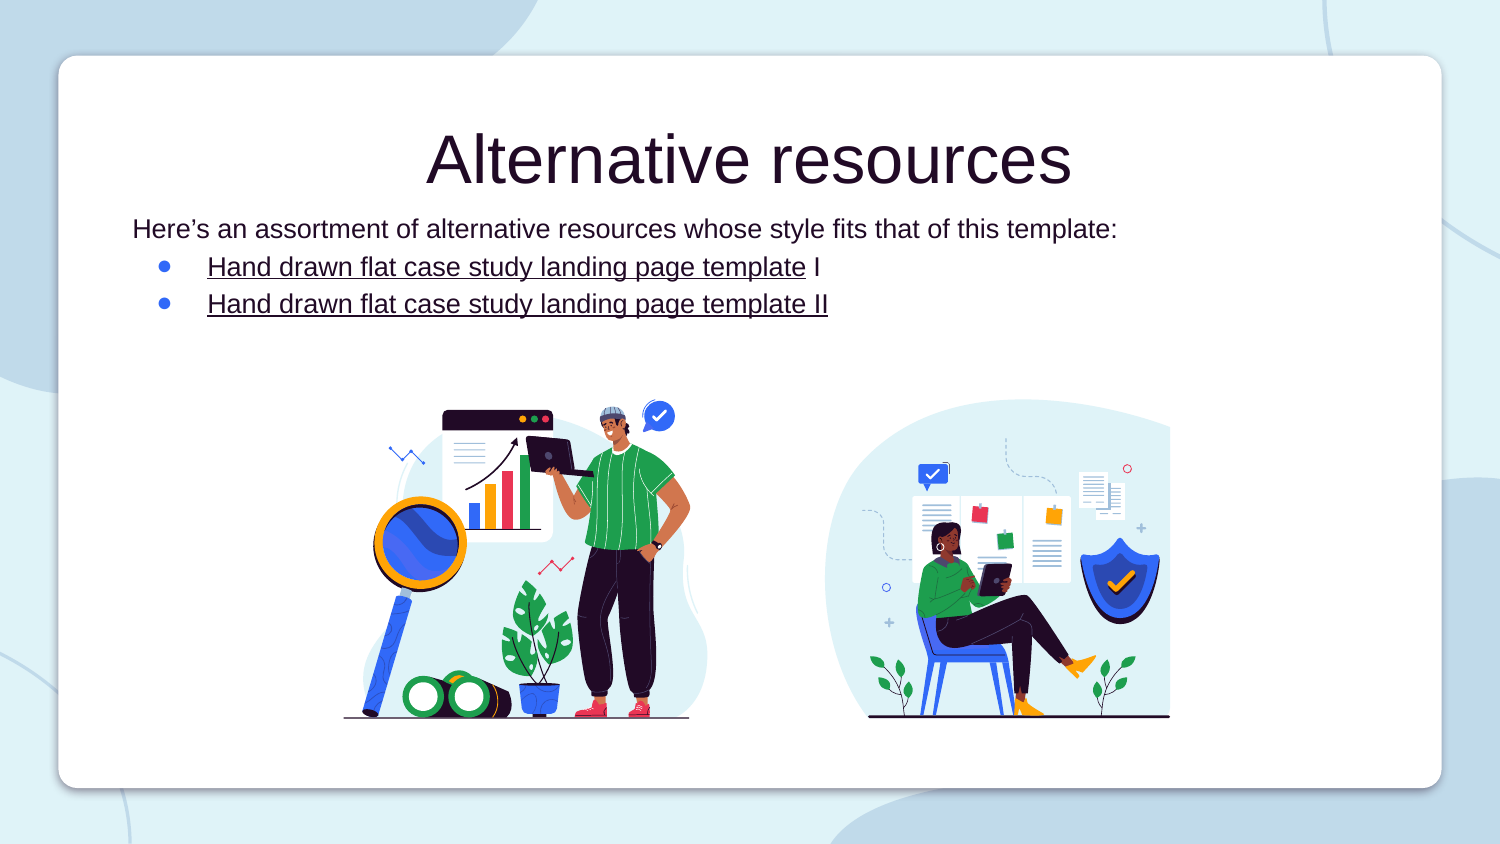

# Alternative resources
Here’s an assortment of alternative resources whose style fits that of this template:
Hand drawn flat case study landing page template I
Hand drawn flat case study landing page template II